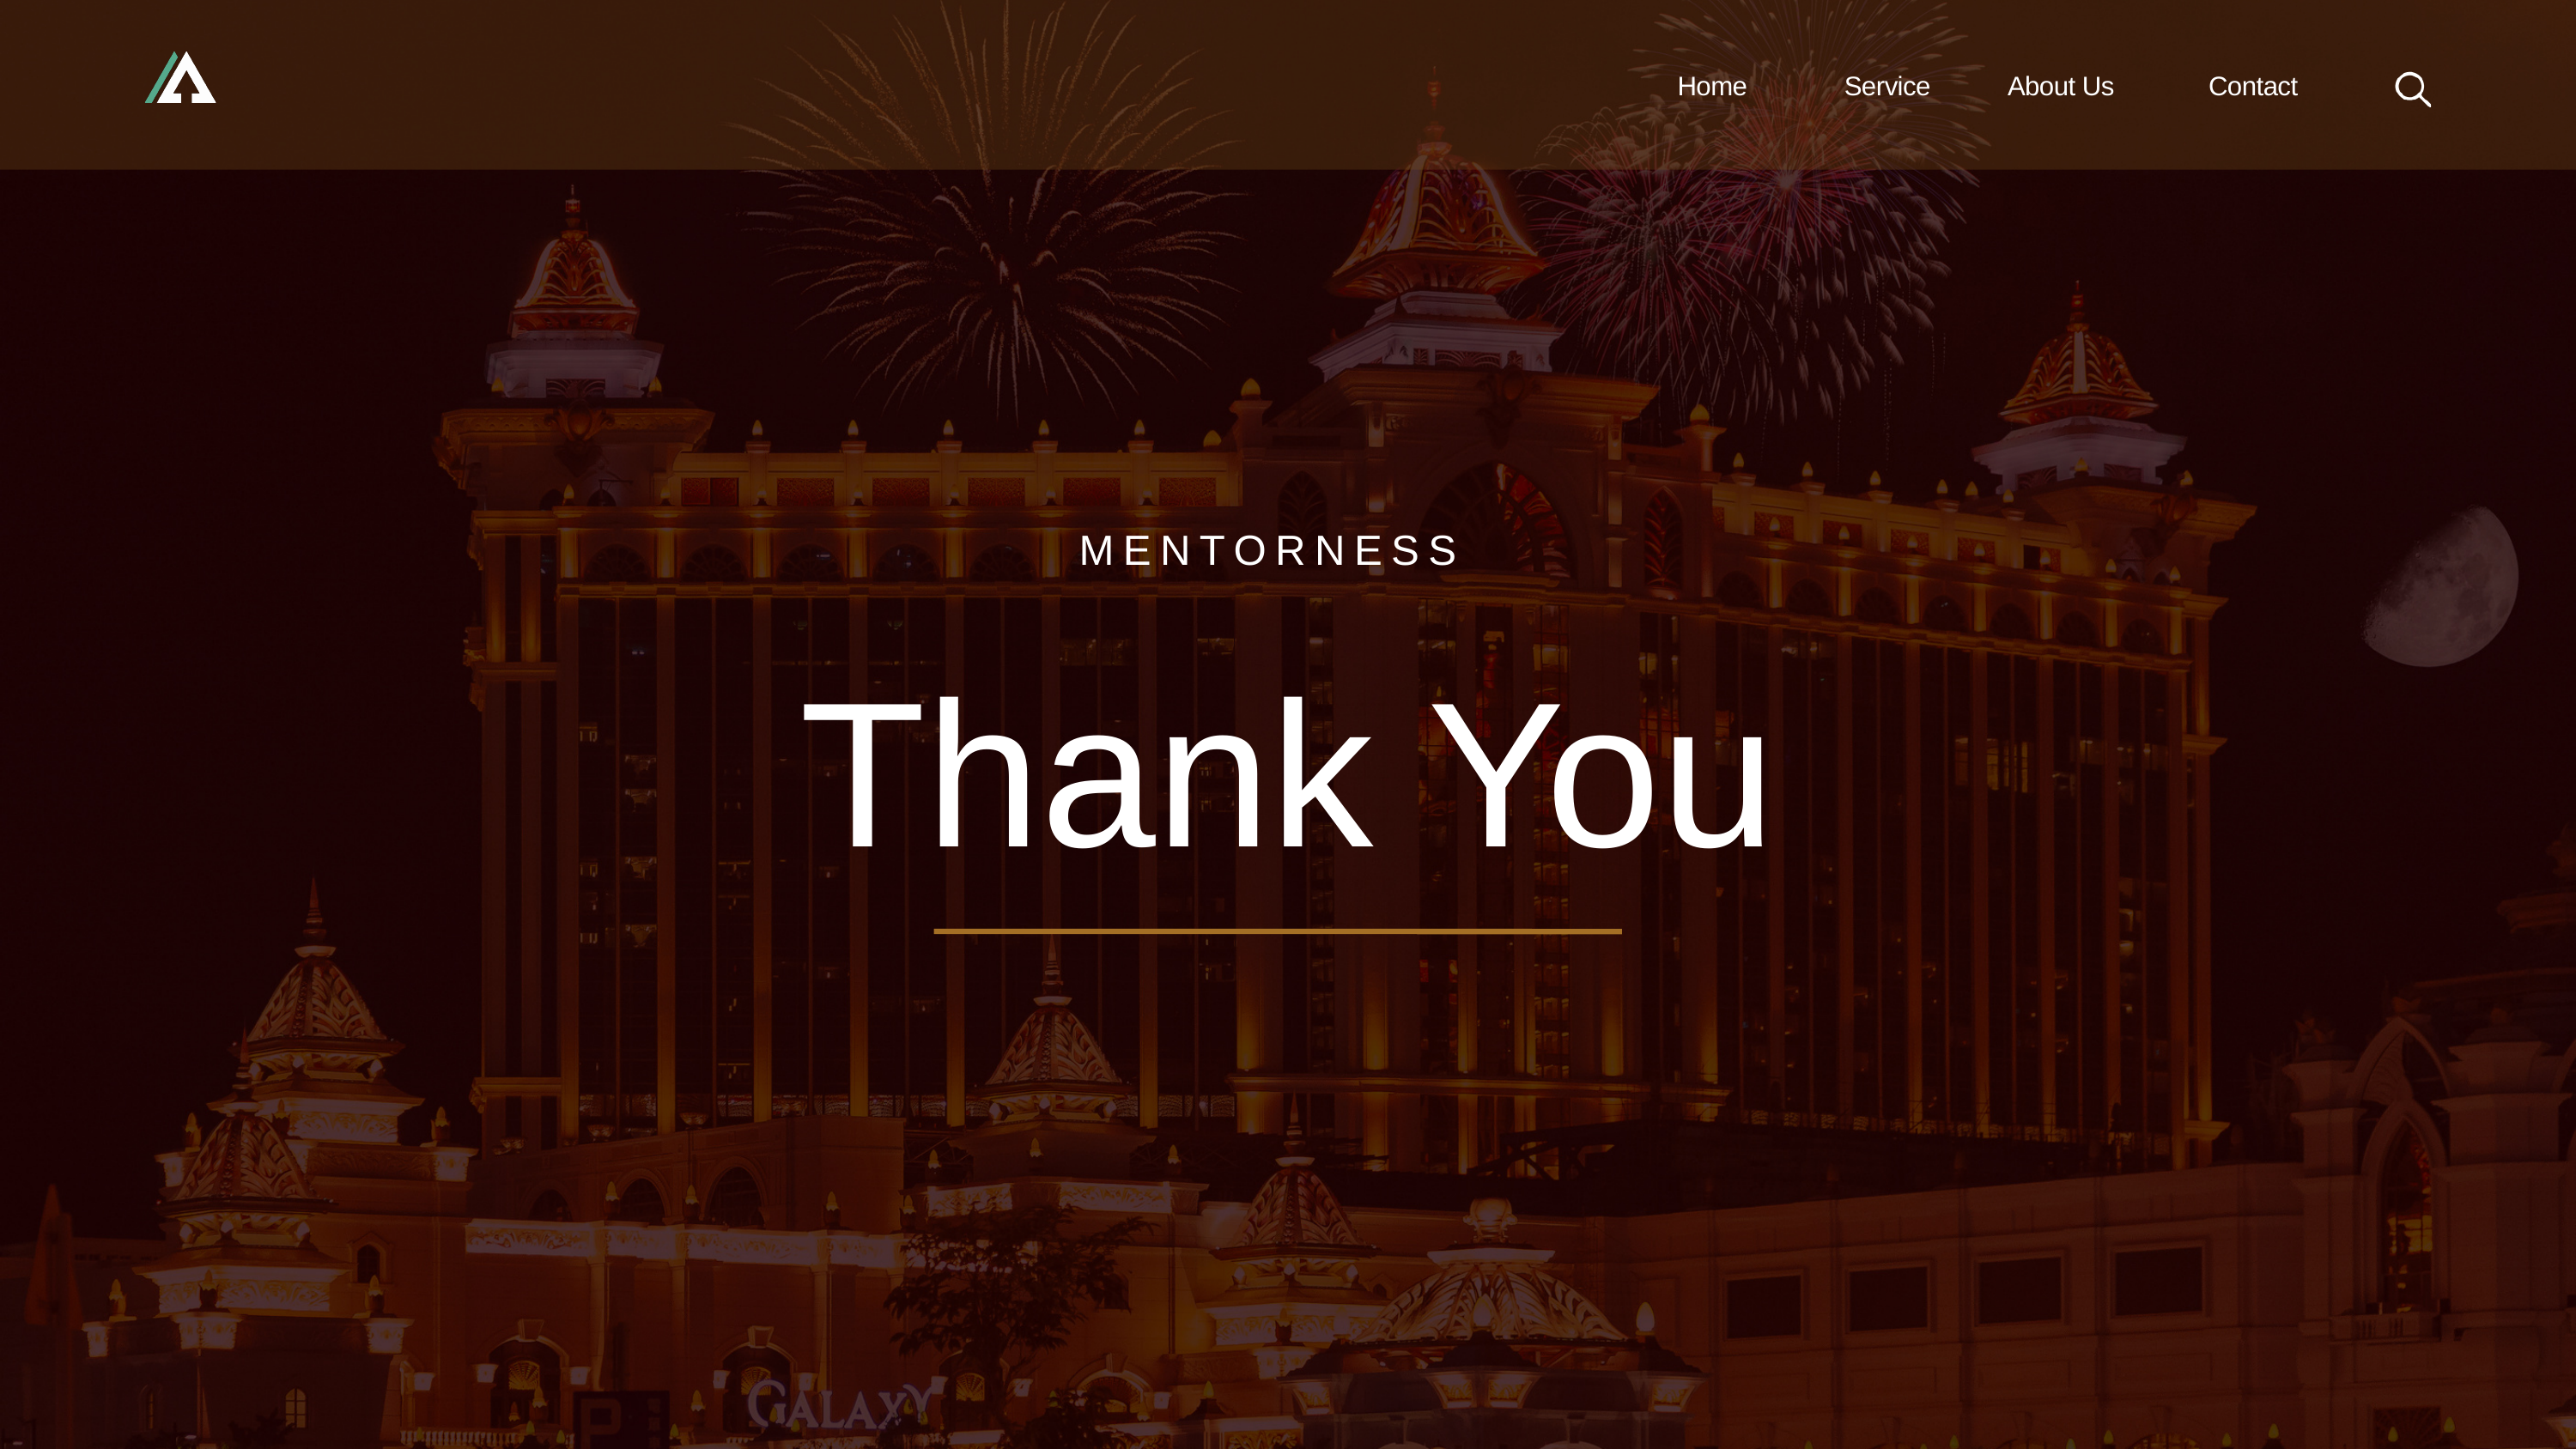

Home
Service
About Us
Contact

MENTORNESS
Thank You